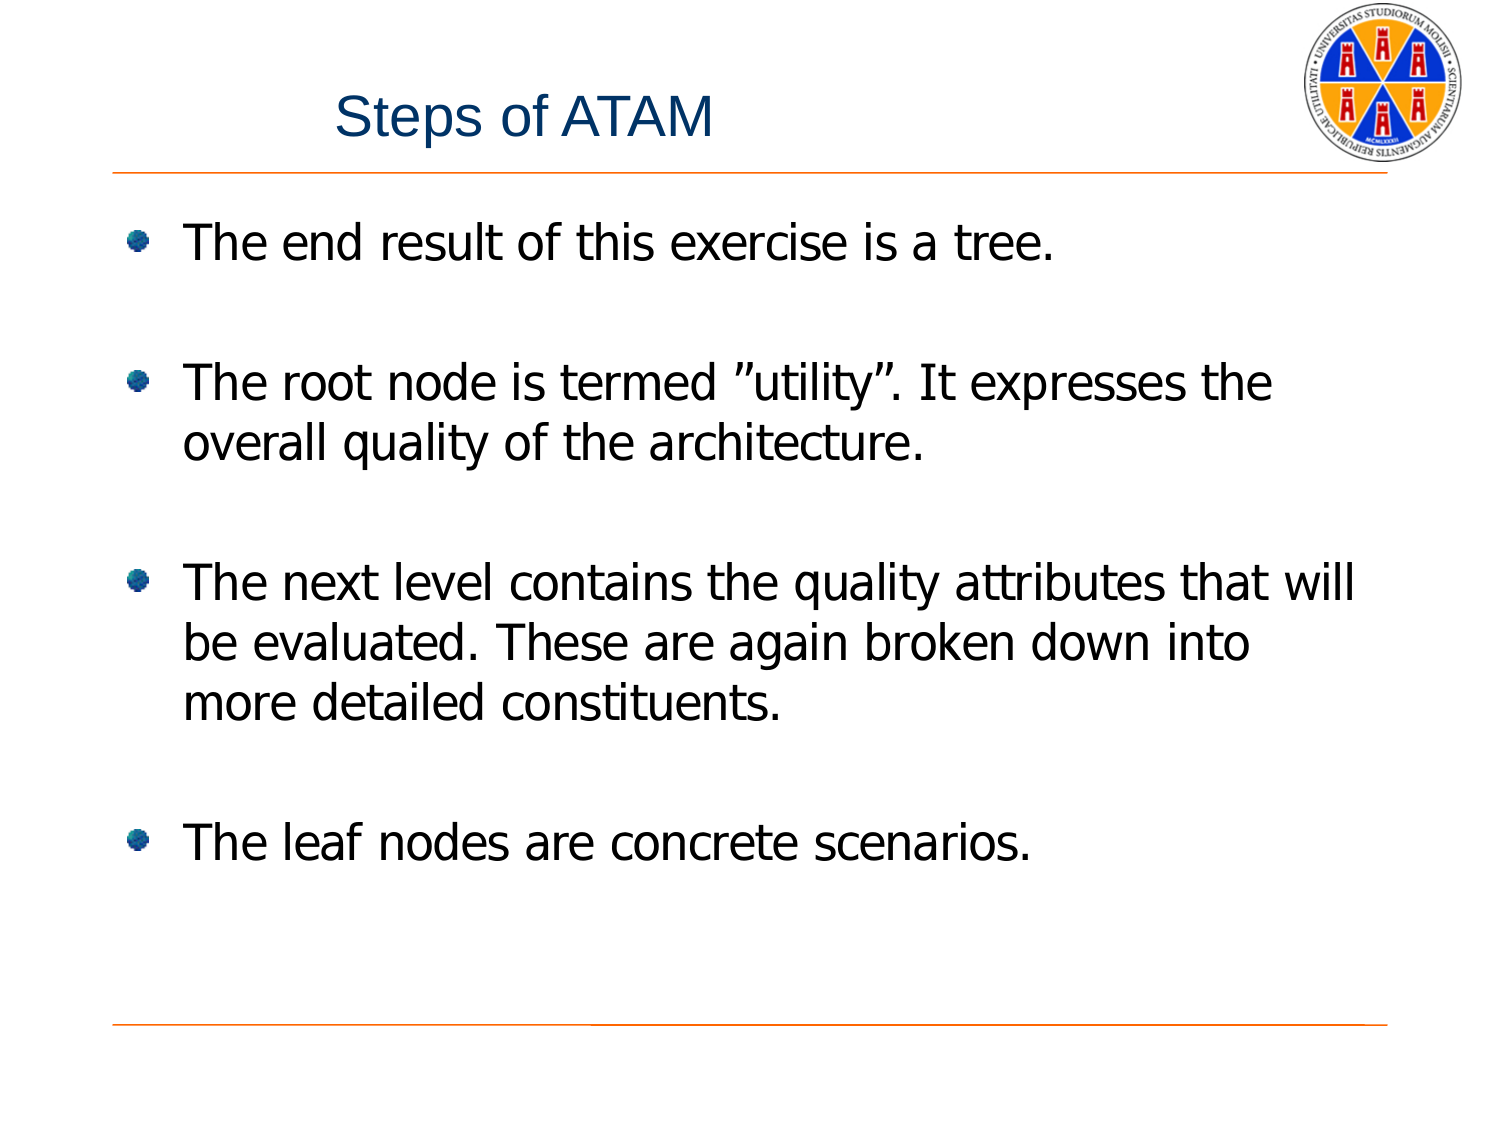

Steps of ATAM
The end result of this exercise is a tree.

The root node is termed ”utility”. It expresses the overall quality of the architecture.

The next level contains the quality attributes that will be evaluated. These are again broken down into more detailed constituents.

The leaf nodes are concrete scenarios.